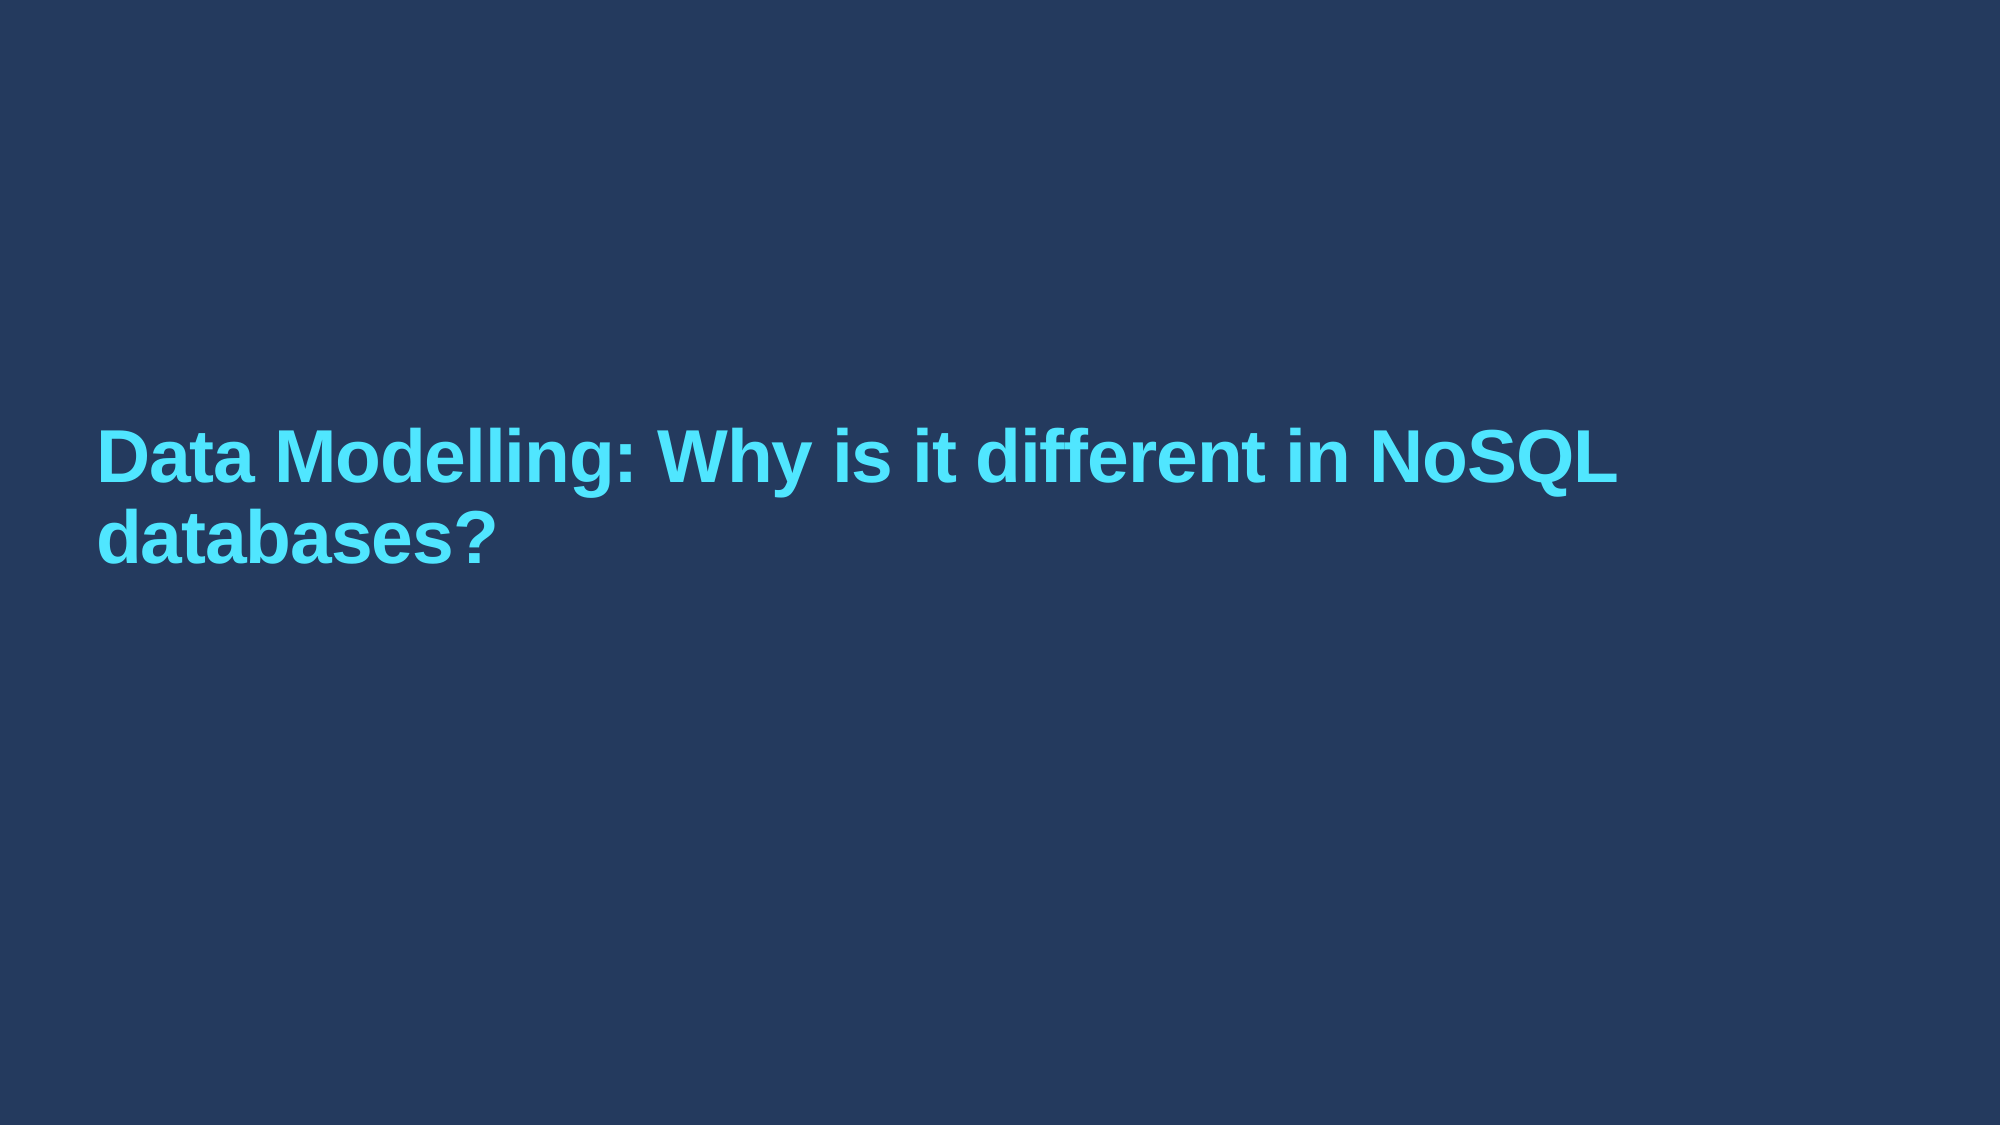

# Data Modelling: Why is it different in NoSQL databases?